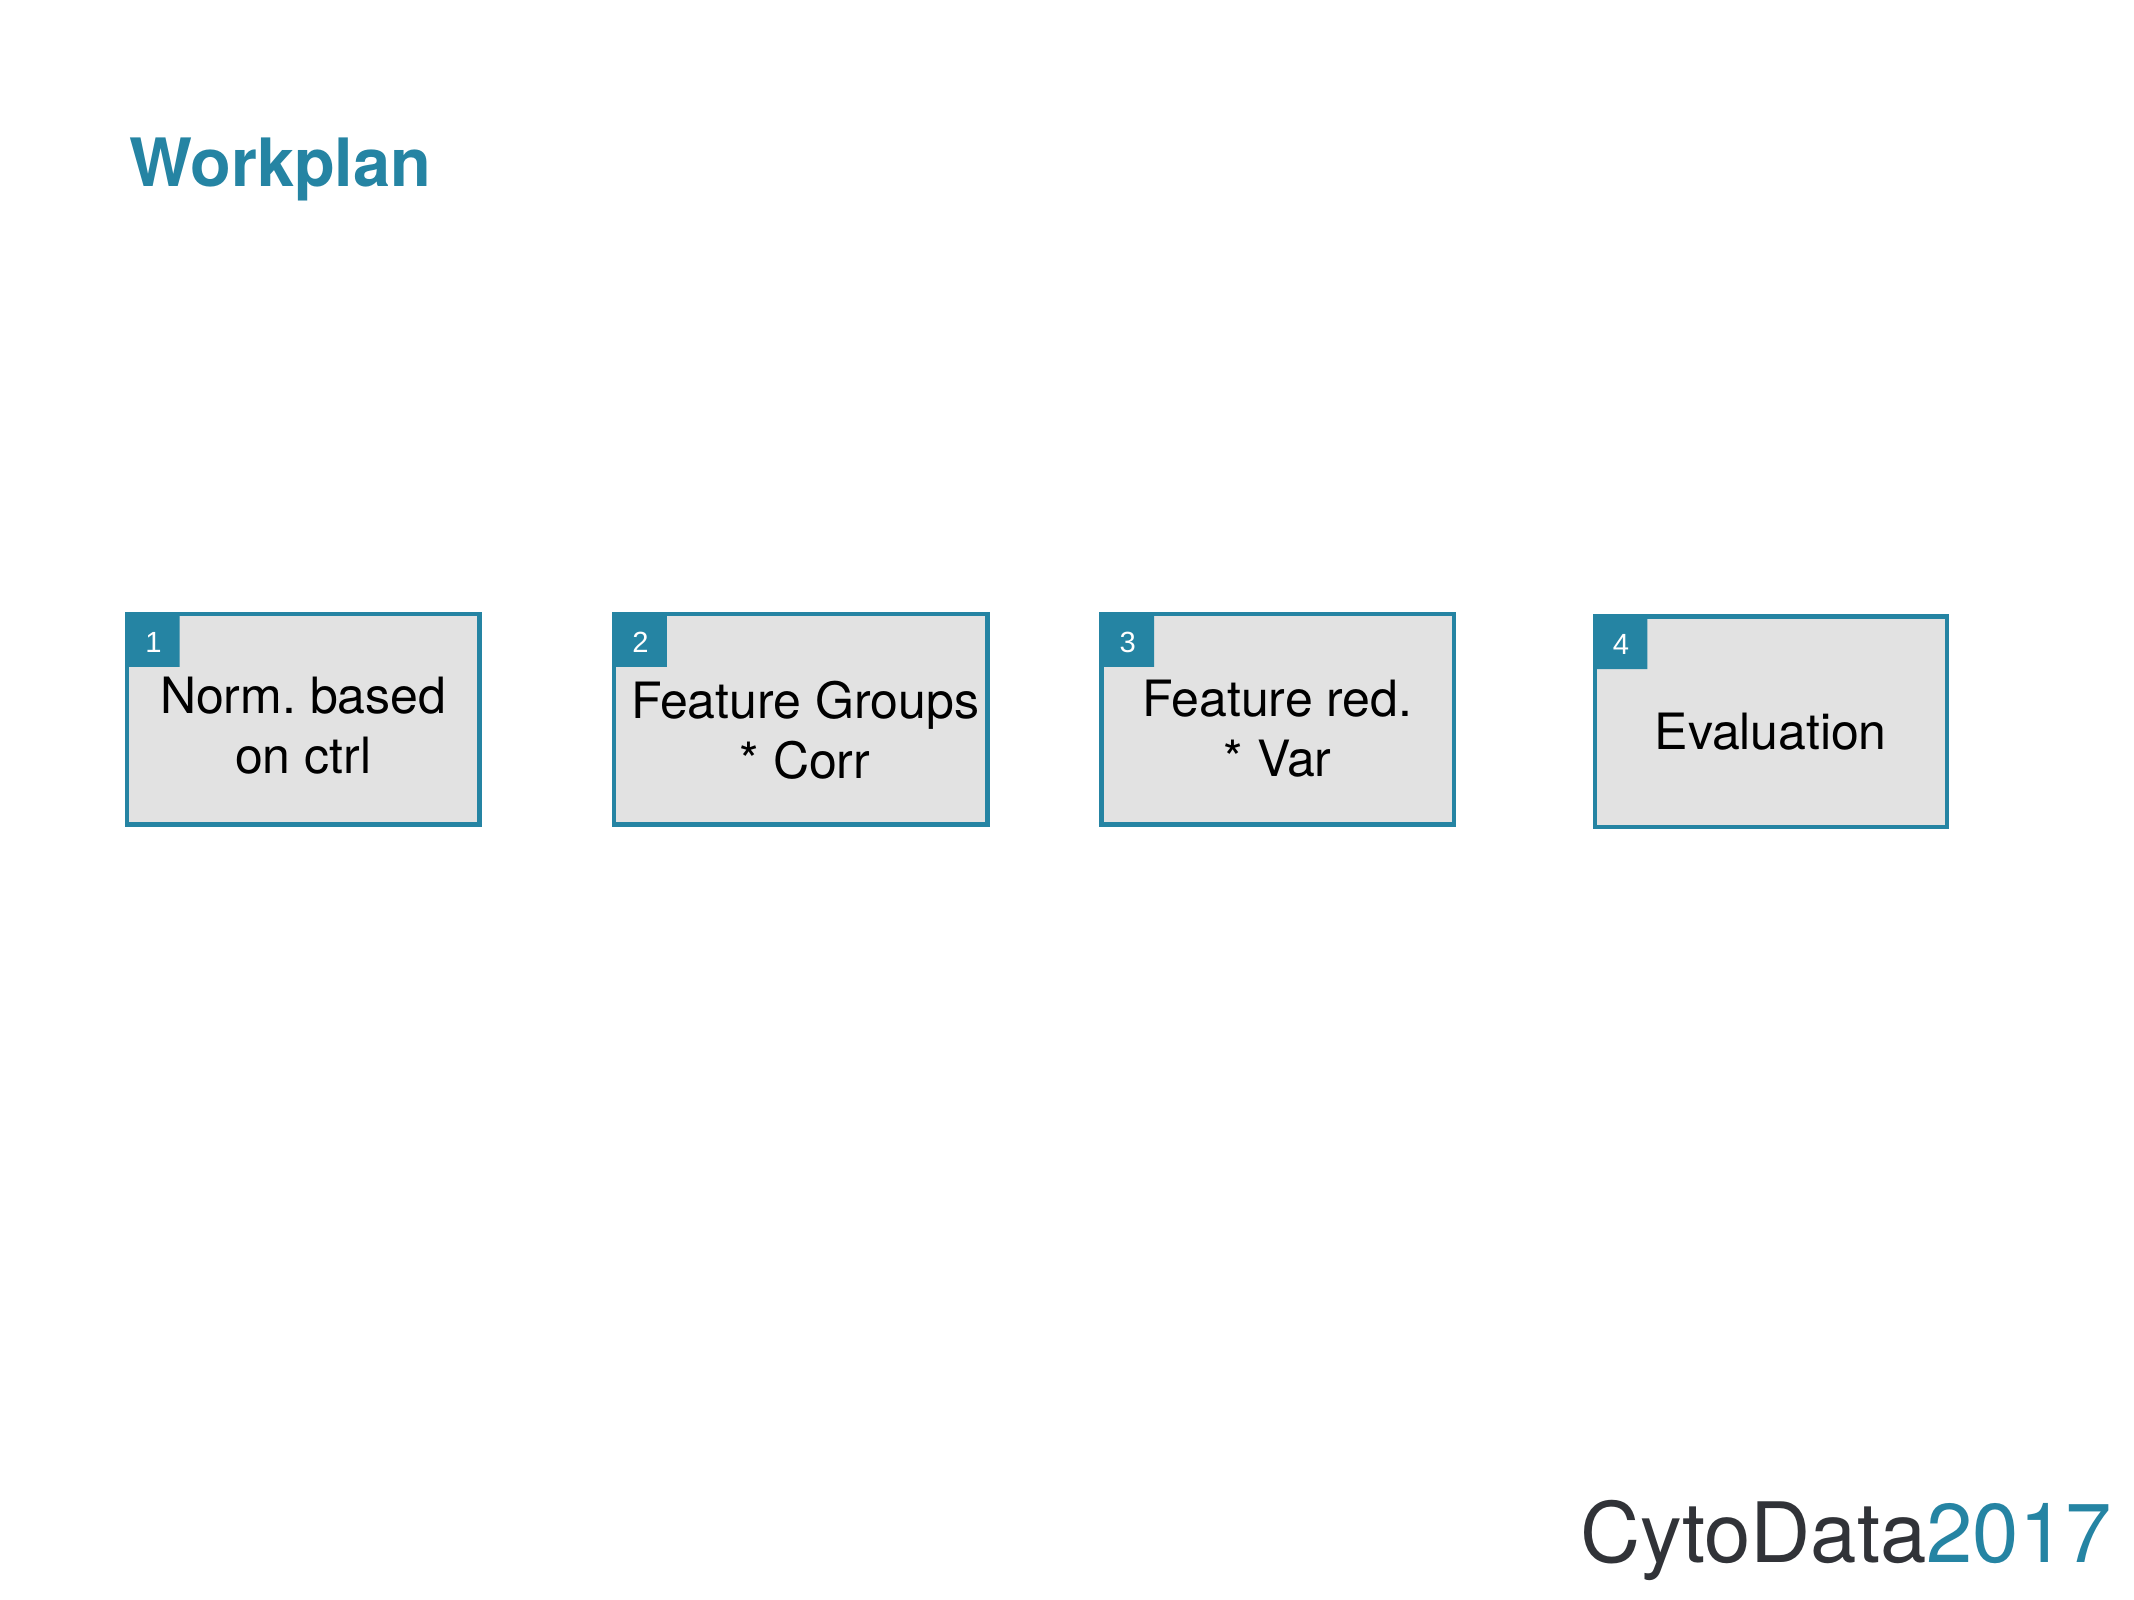

Workplan

Norm. based on ctrl
1

Feature Groups
* Corr
2

Feature red.
* Var
3

Evaluation
4